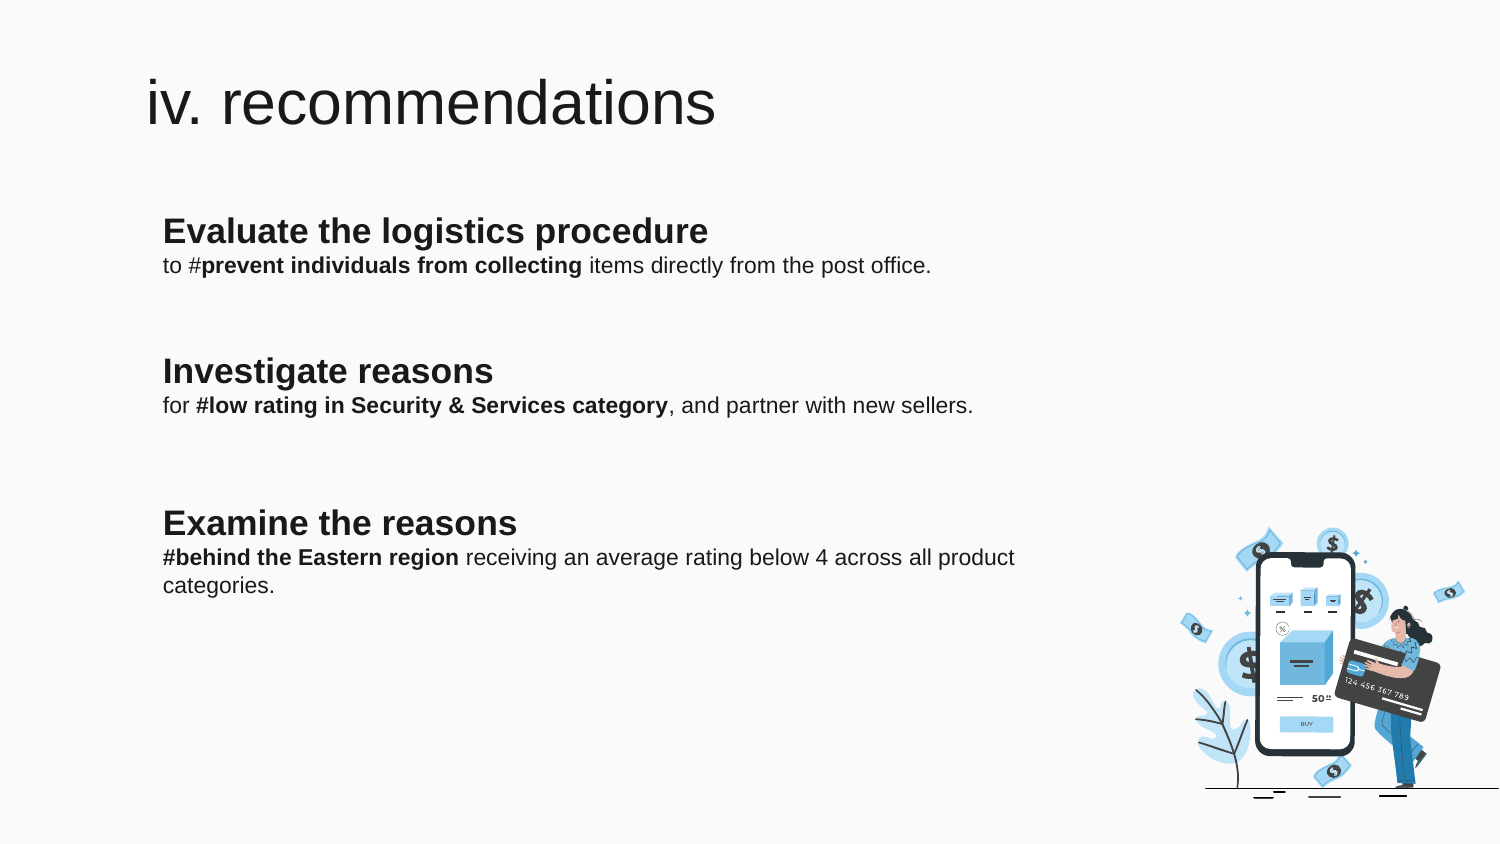

# iv. recommendations
Evaluate the logistics procedure
to #prevent individuals from collecting items directly from the post office.

Investigate reasons
for #low rating in Security & Services category, and partner with new sellers.

Examine the reasons
#behind the Eastern region receiving an average rating below 4 across all product categories.